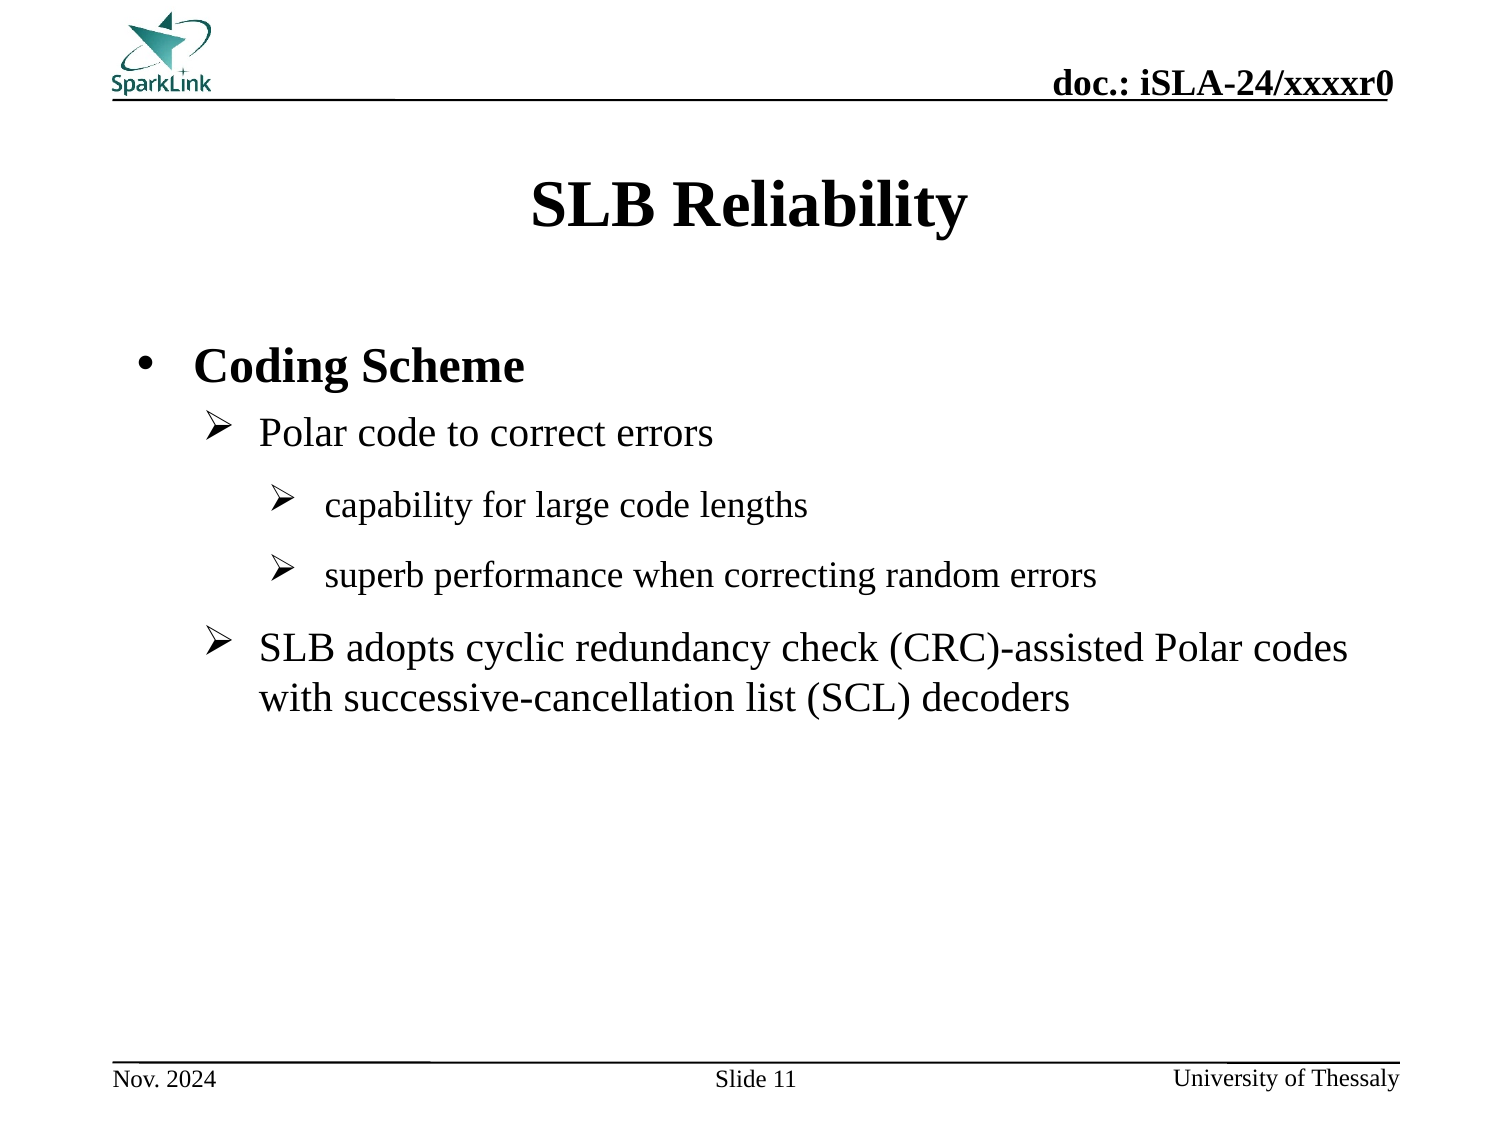

# SLB Reliability
Coding Scheme
Polar code to correct errors
capability for large code lengths
superb performance when correcting random errors
SLB adopts cyclic redundancy check (CRC)-assisted Polar codes with successive-cancellation list (SCL) decoders

Slide 11